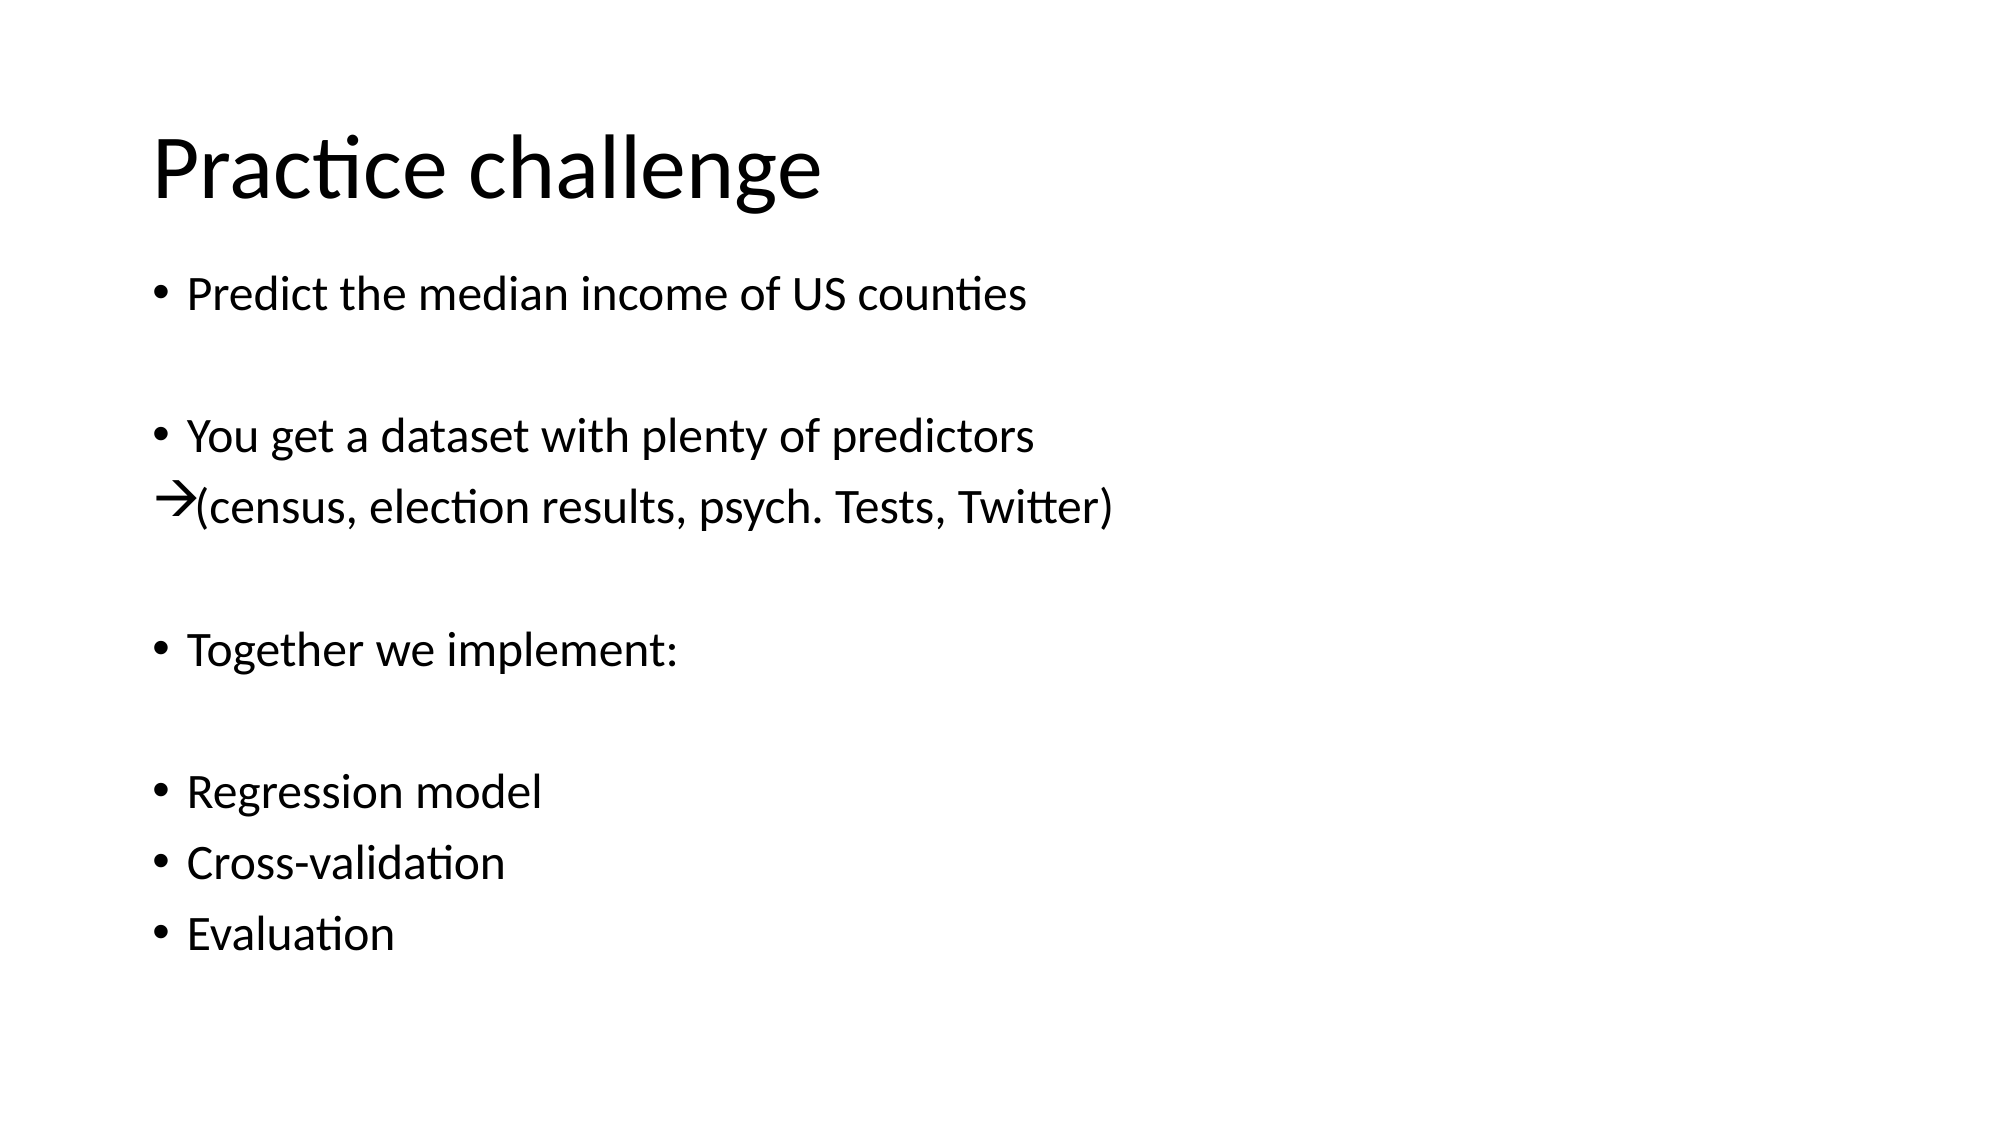

# Practice challenge
Predict the median income of US counties

You get a dataset with plenty of predictors
(census, election results, psych. Tests, Twitter)

Together we implement:

Regression model
Cross-validation
Evaluation